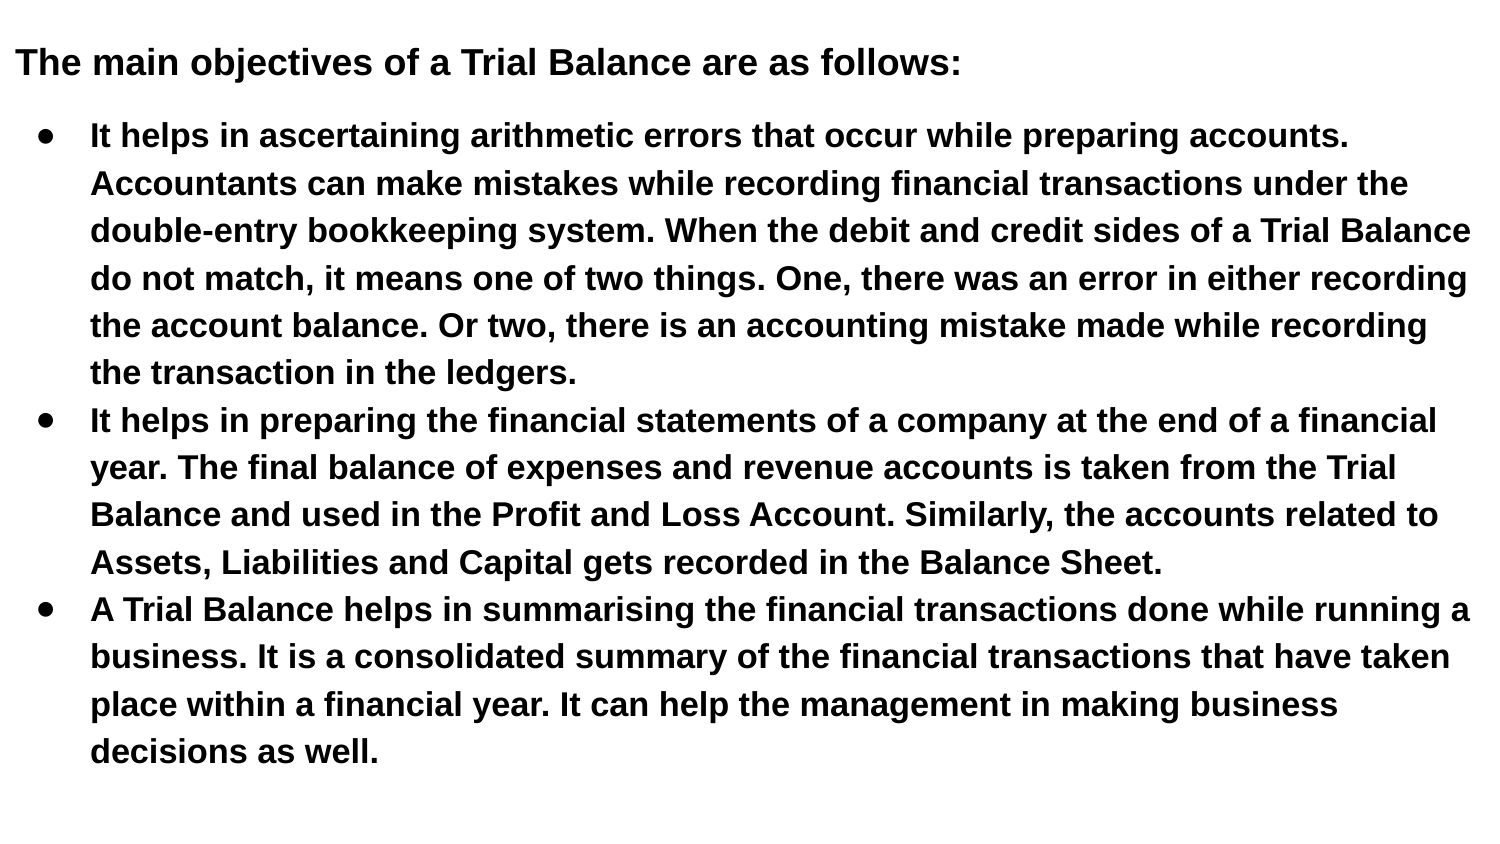

The main objectives of a Trial Balance are as follows:
It helps in ascertaining arithmetic errors that occur while preparing accounts. Accountants can make mistakes while recording financial transactions under the double-entry bookkeeping system. When the debit and credit sides of a Trial Balance do not match, it means one of two things. One, there was an error in either recording the account balance. Or two, there is an accounting mistake made while recording the transaction in the ledgers.
It helps in preparing the financial statements of a company at the end of a financial year. The final balance of expenses and revenue accounts is taken from the Trial Balance and used in the Profit and Loss Account. Similarly, the accounts related to Assets, Liabilities and Capital gets recorded in the Balance Sheet.
A Trial Balance helps in summarising the financial transactions done while running a business. It is a consolidated summary of the financial transactions that have taken place within a financial year. It can help the management in making business decisions as well.